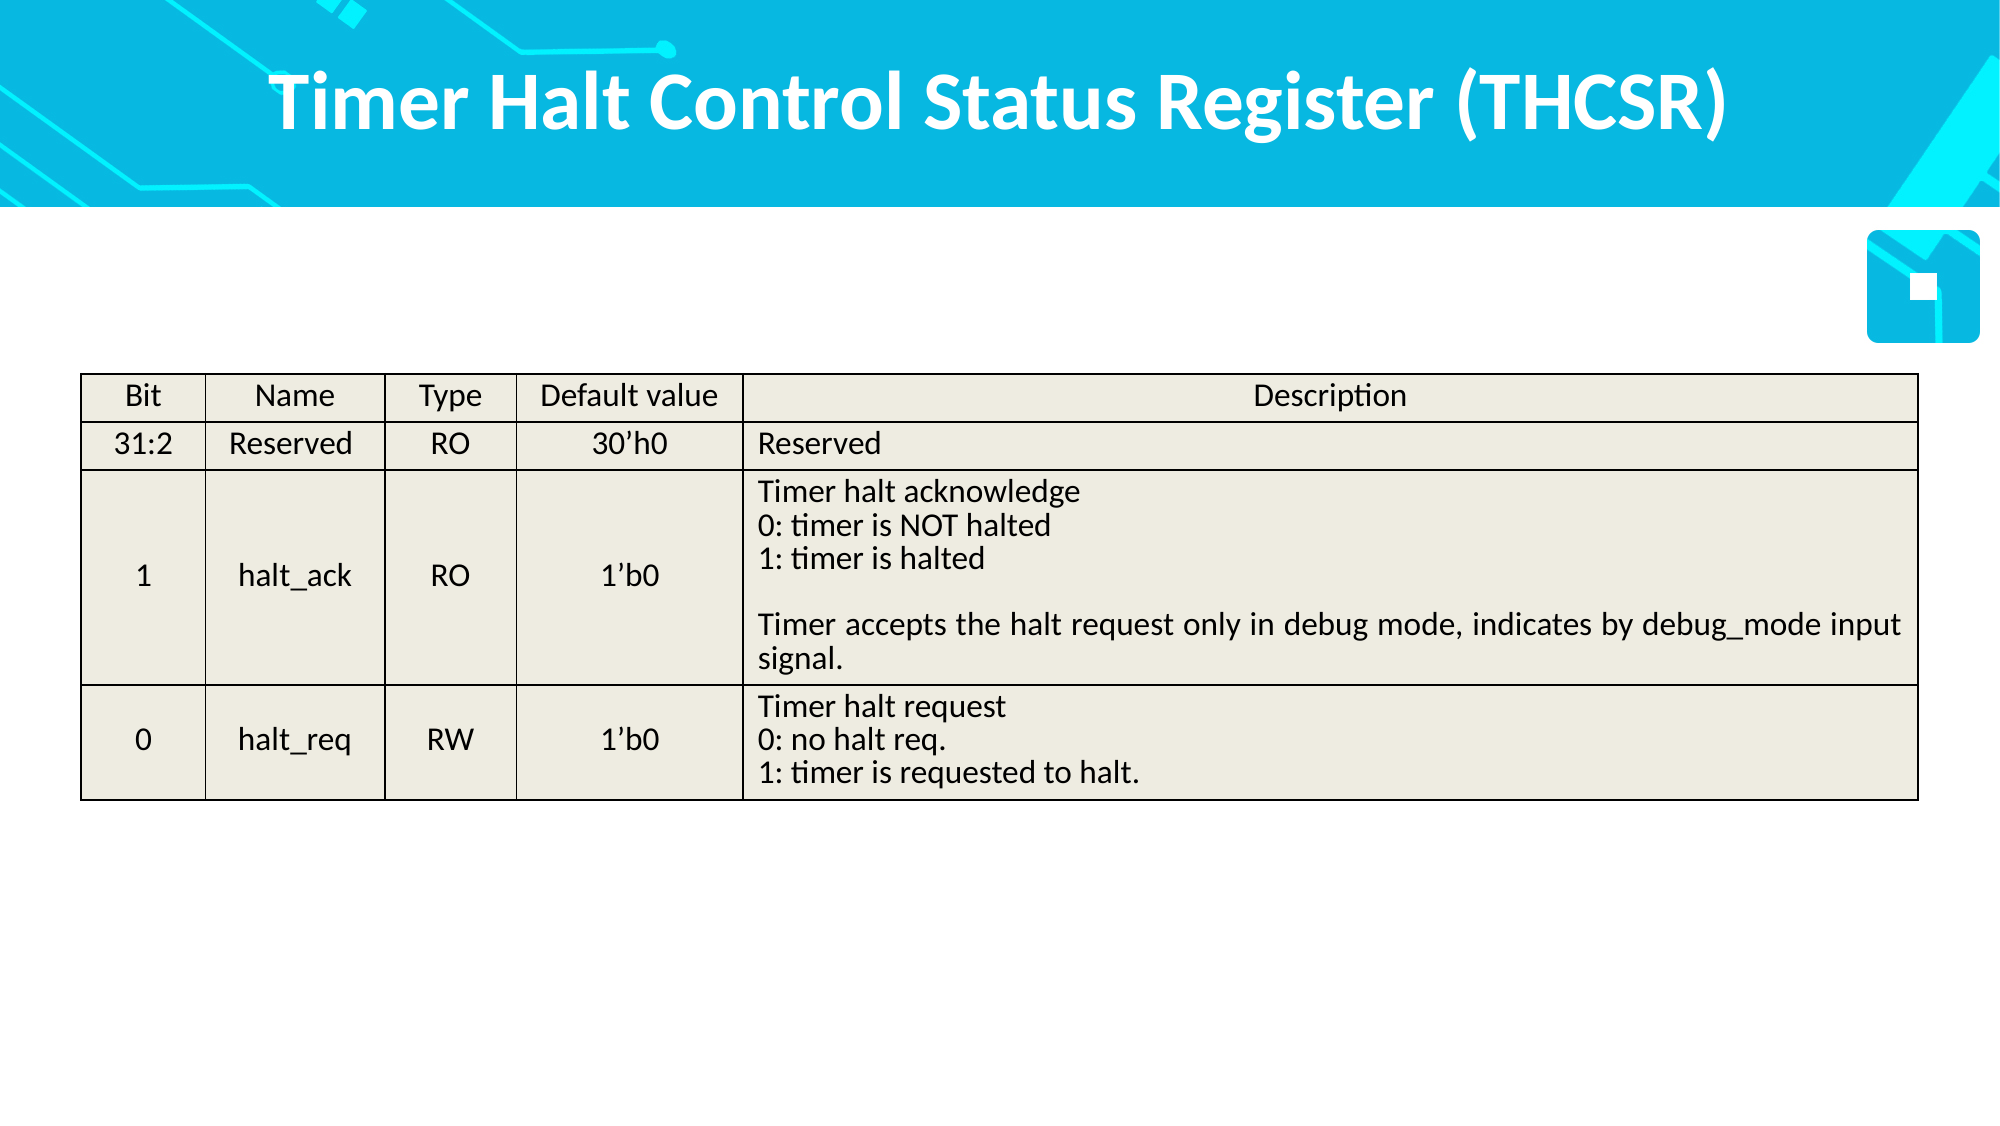

# Timer Halt Control Status Register (THCSR)
| Bit | Name | Type | Default value | Description |
| --- | --- | --- | --- | --- |
| 31:2 | Reserved | RO | 30’h0 | Reserved |
| 1 | halt\_ack | RO | 1’b0 | Timer halt acknowledge 0: timer is NOT halted 1: timer is halted Timer accepts the halt request only in debug mode, indicates by debug\_mode input signal. |
| 0 | halt\_req | RW | 1’b0 | Timer halt request 0: no halt req. 1: timer is requested to halt. |